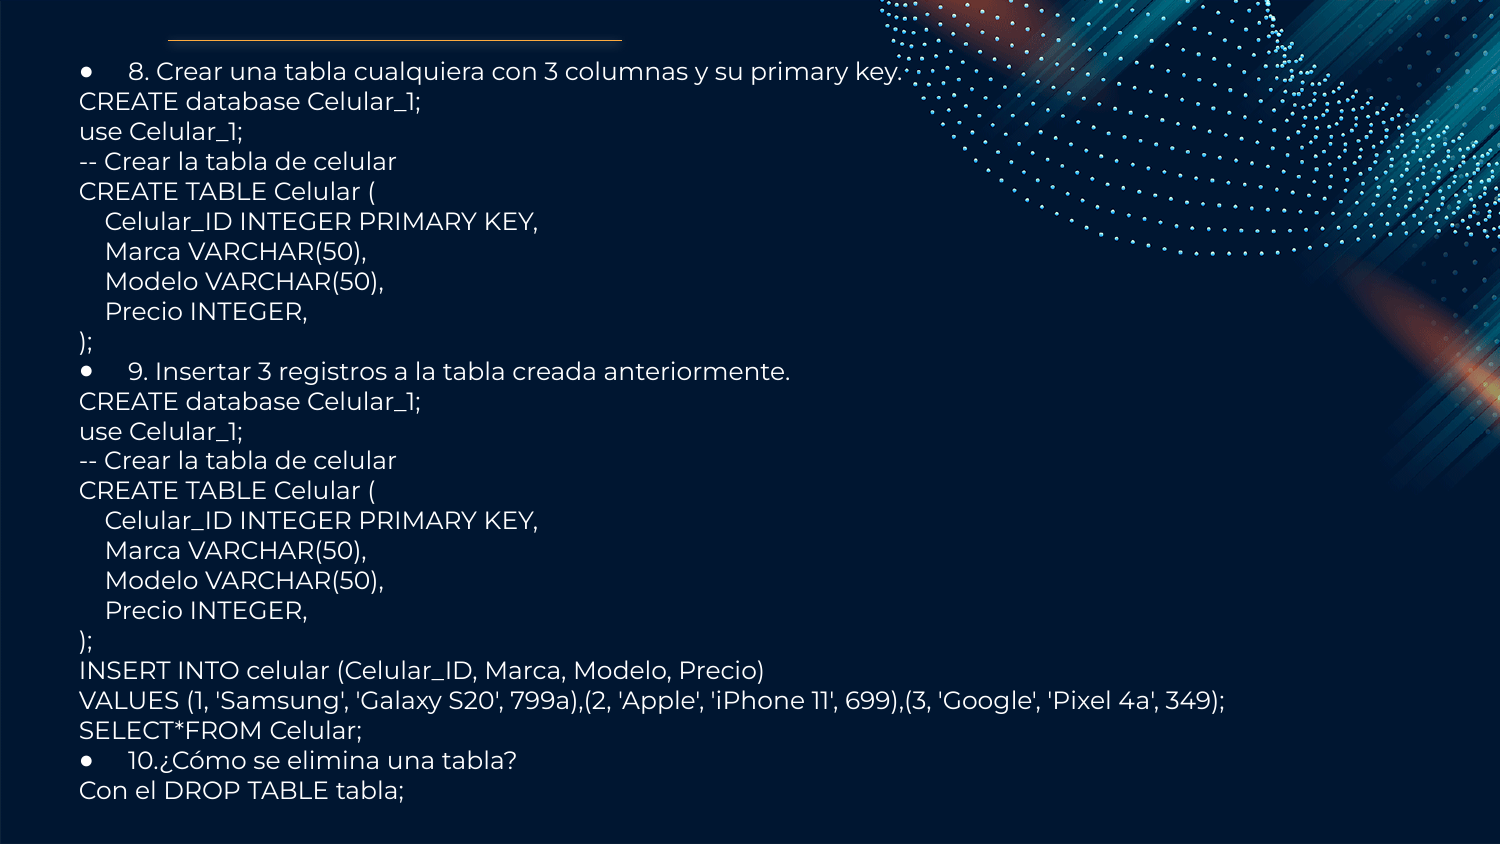

8. Crear una tabla cualquiera con 3 columnas y su primary key.
CREATE database Celular_1;
use Celular_1;
-- Crear la tabla de celular
CREATE TABLE Celular (
    Celular_ID INTEGER PRIMARY KEY,
    Marca VARCHAR(50),
    Modelo VARCHAR(50),
    Precio INTEGER,
);
9. Insertar 3 registros a la tabla creada anteriormente.
CREATE database Celular_1;
use Celular_1;
-- Crear la tabla de celular
CREATE TABLE Celular (
    Celular_ID INTEGER PRIMARY KEY,
    Marca VARCHAR(50),
    Modelo VARCHAR(50),
    Precio INTEGER,
);
INSERT INTO celular (Celular_ID, Marca, Modelo, Precio)
VALUES (1, 'Samsung', 'Galaxy S20', 799a),(2, 'Apple', 'iPhone 11', 699),(3, 'Google', 'Pixel 4a', 349);
SELECT*FROM Celular;
10.¿Cómo se elimina una tabla?
Con el DROP TABLE tabla;